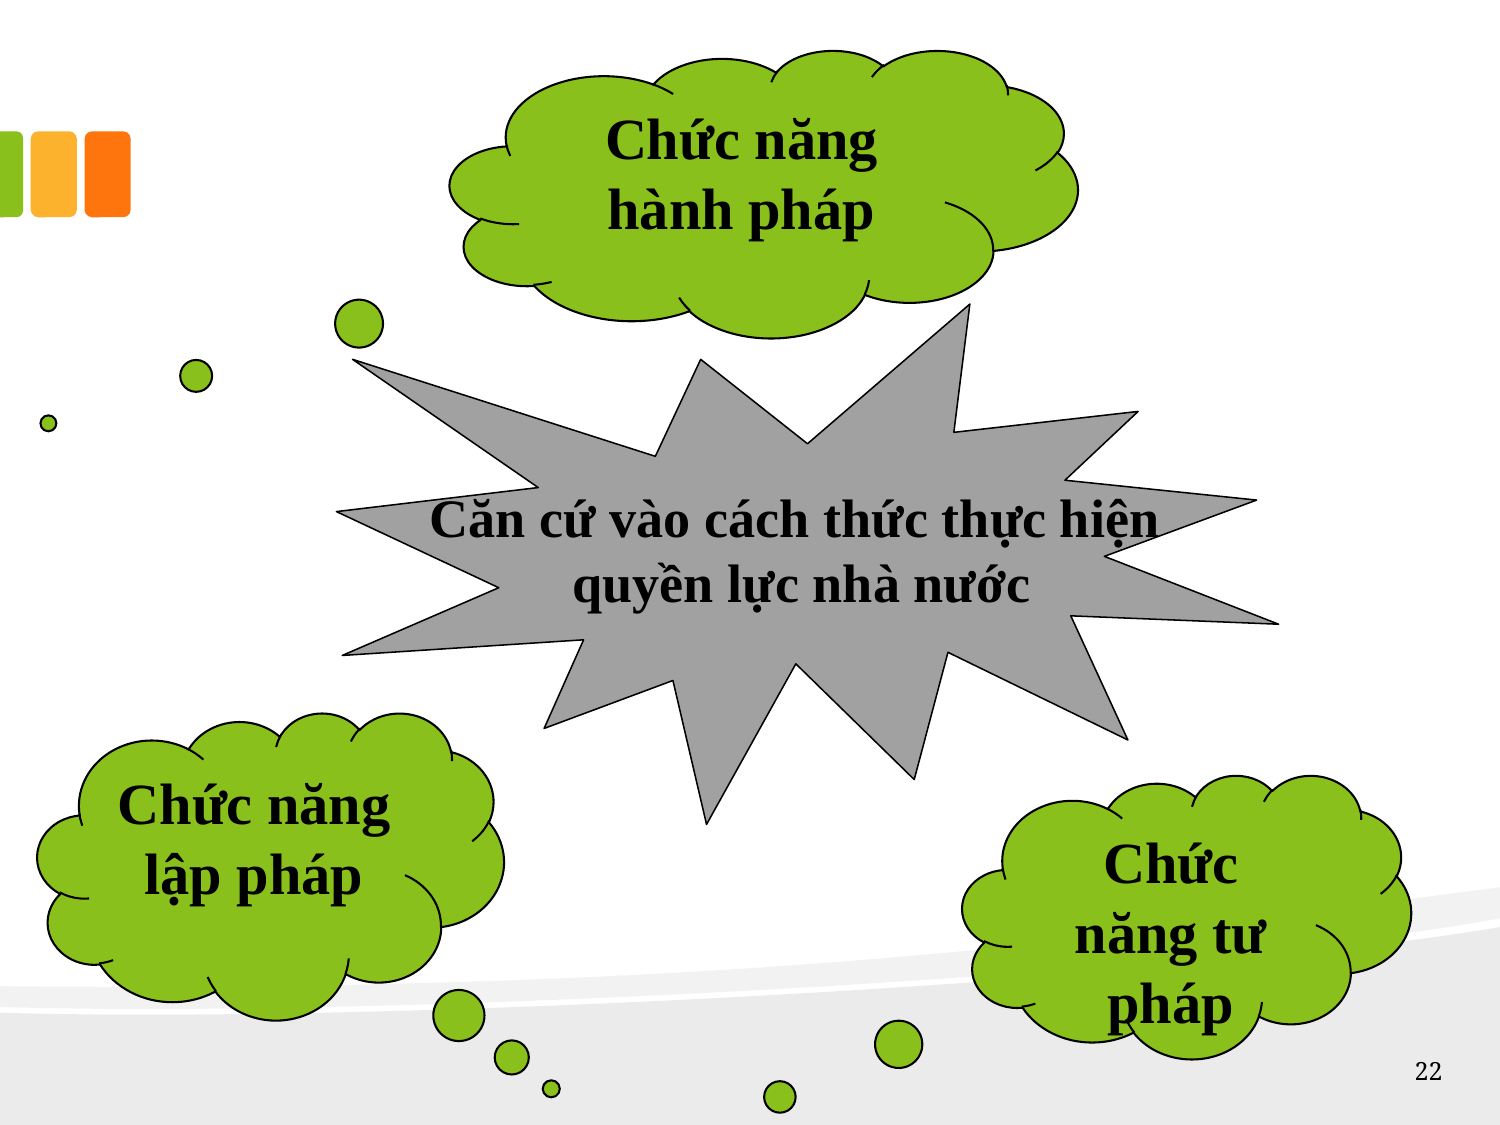

Chức năng hành pháp
Căn cứ vào cách thức thực hiện
quyền lực nhà nước
Chức năng lập pháp
Chức năng tư pháp
22